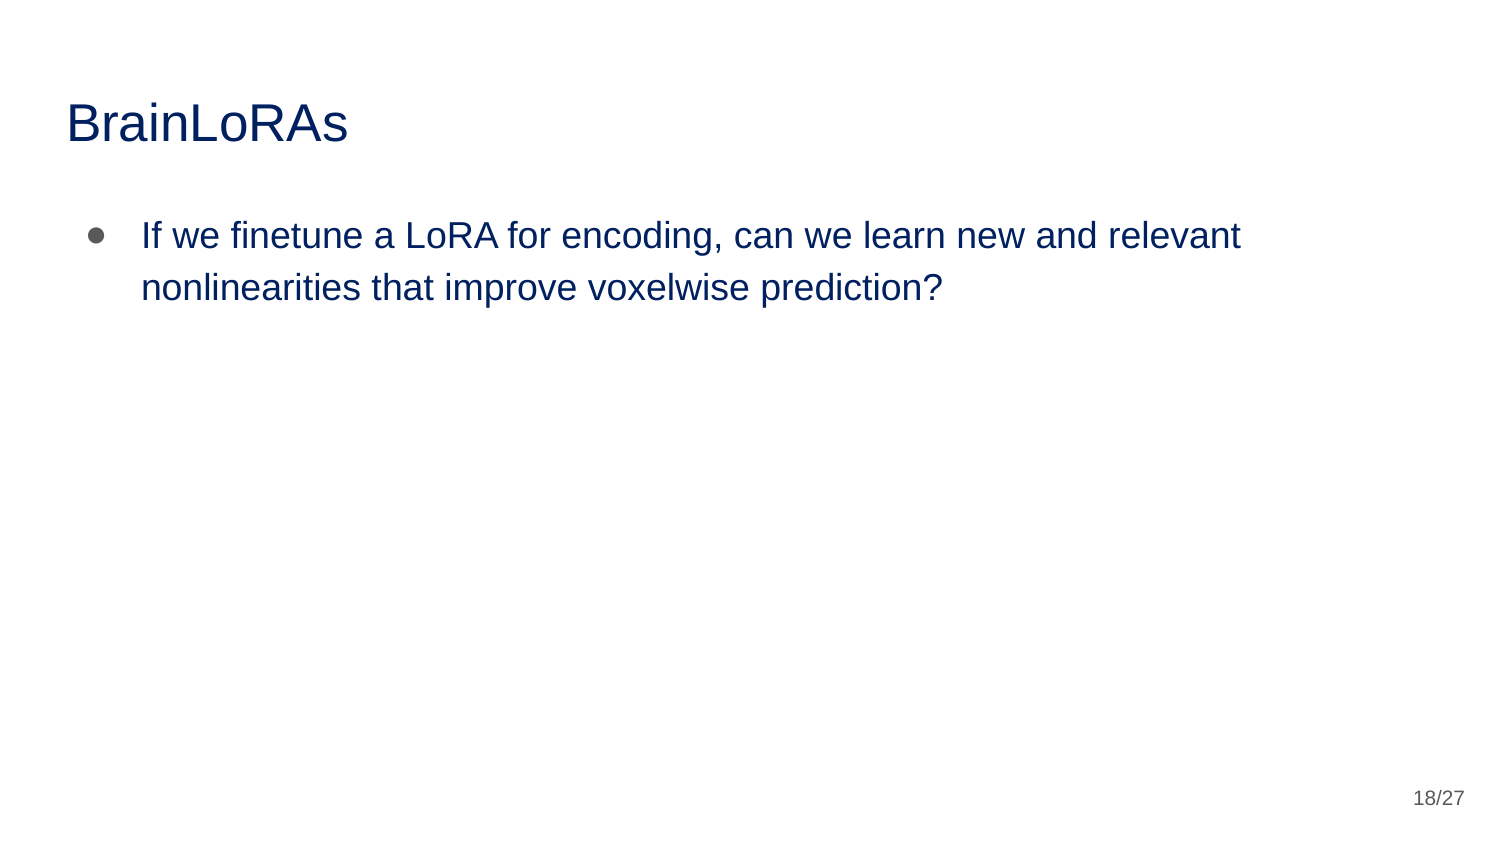

# BrainLoRAs
If we finetune a LoRA for encoding, can we learn new and relevant nonlinearities that improve voxelwise prediction?

18/27